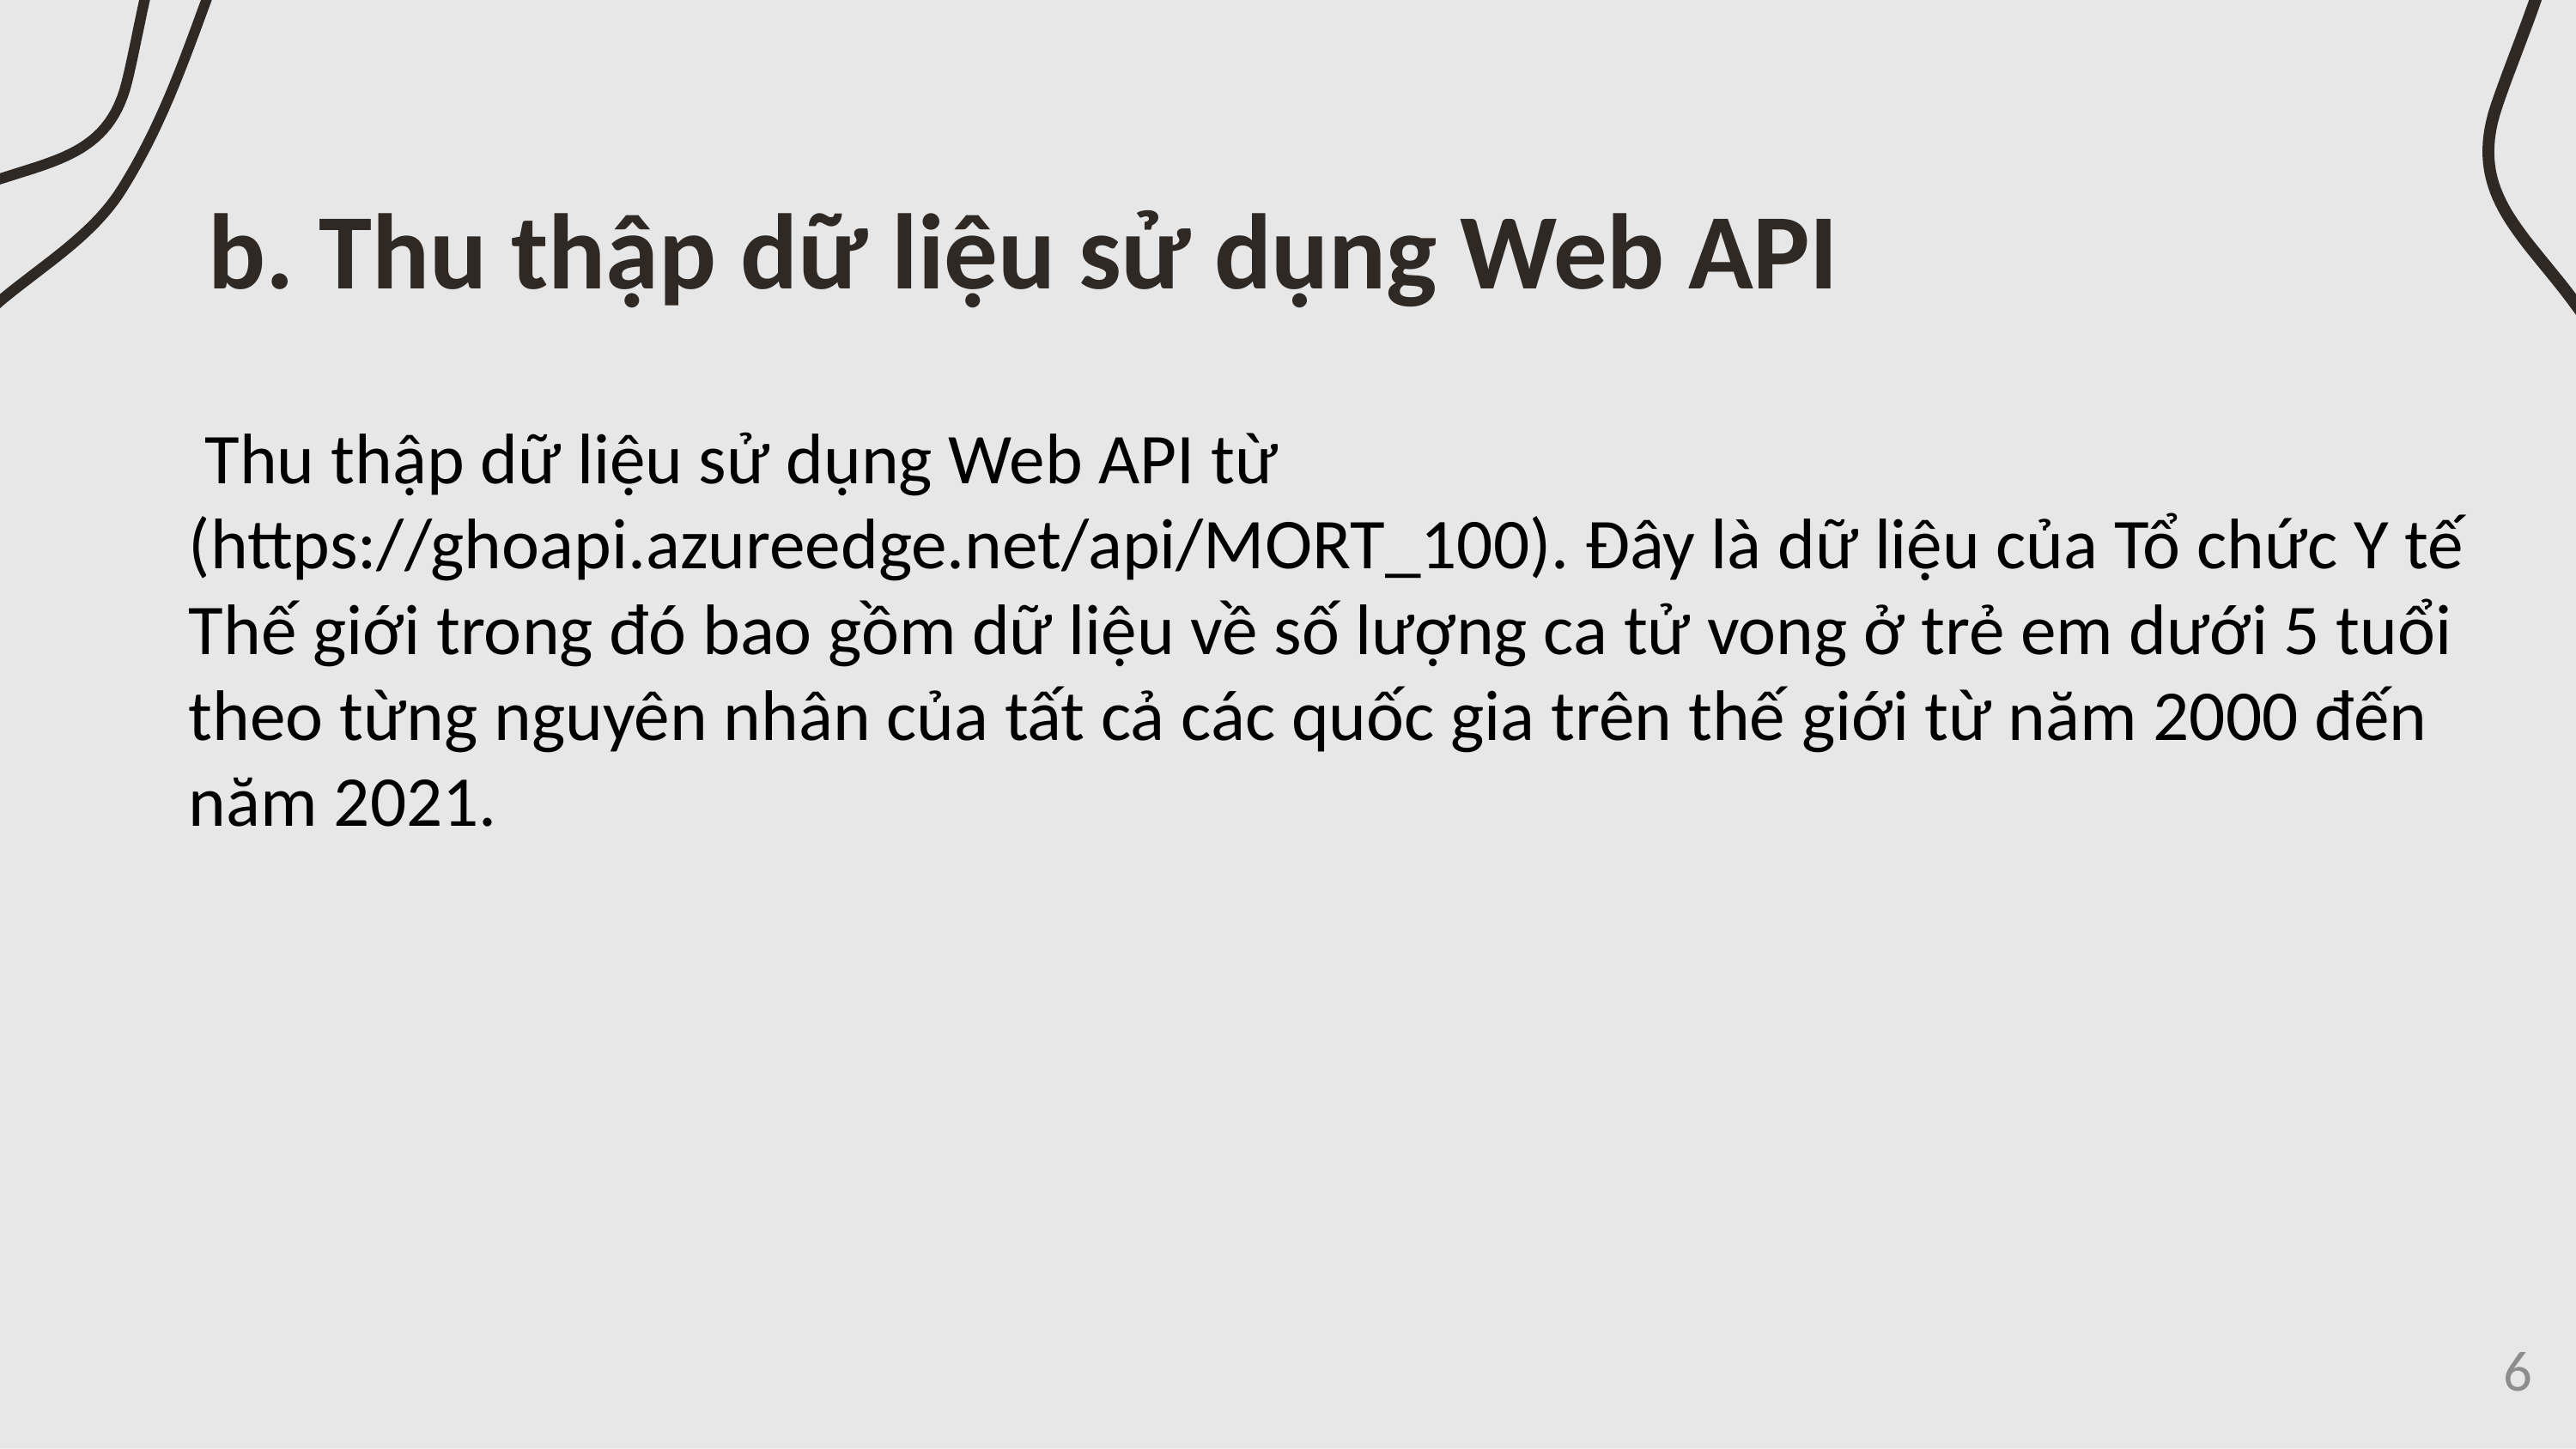

# b. Thu thập dữ liệu sử dụng Web API
 Thu thập dữ liệu sử dụng Web API từ (https://ghoapi.azureedge.net/api/MORT_100). Đây là dữ liệu của Tổ chức Y tế Thế giới trong đó bao gồm dữ liệu về số lượng ca tử vong ở trẻ em dưới 5 tuổi theo từng nguyên nhân của tất cả các quốc gia trên thế giới từ năm 2000 đến năm 2021.

6